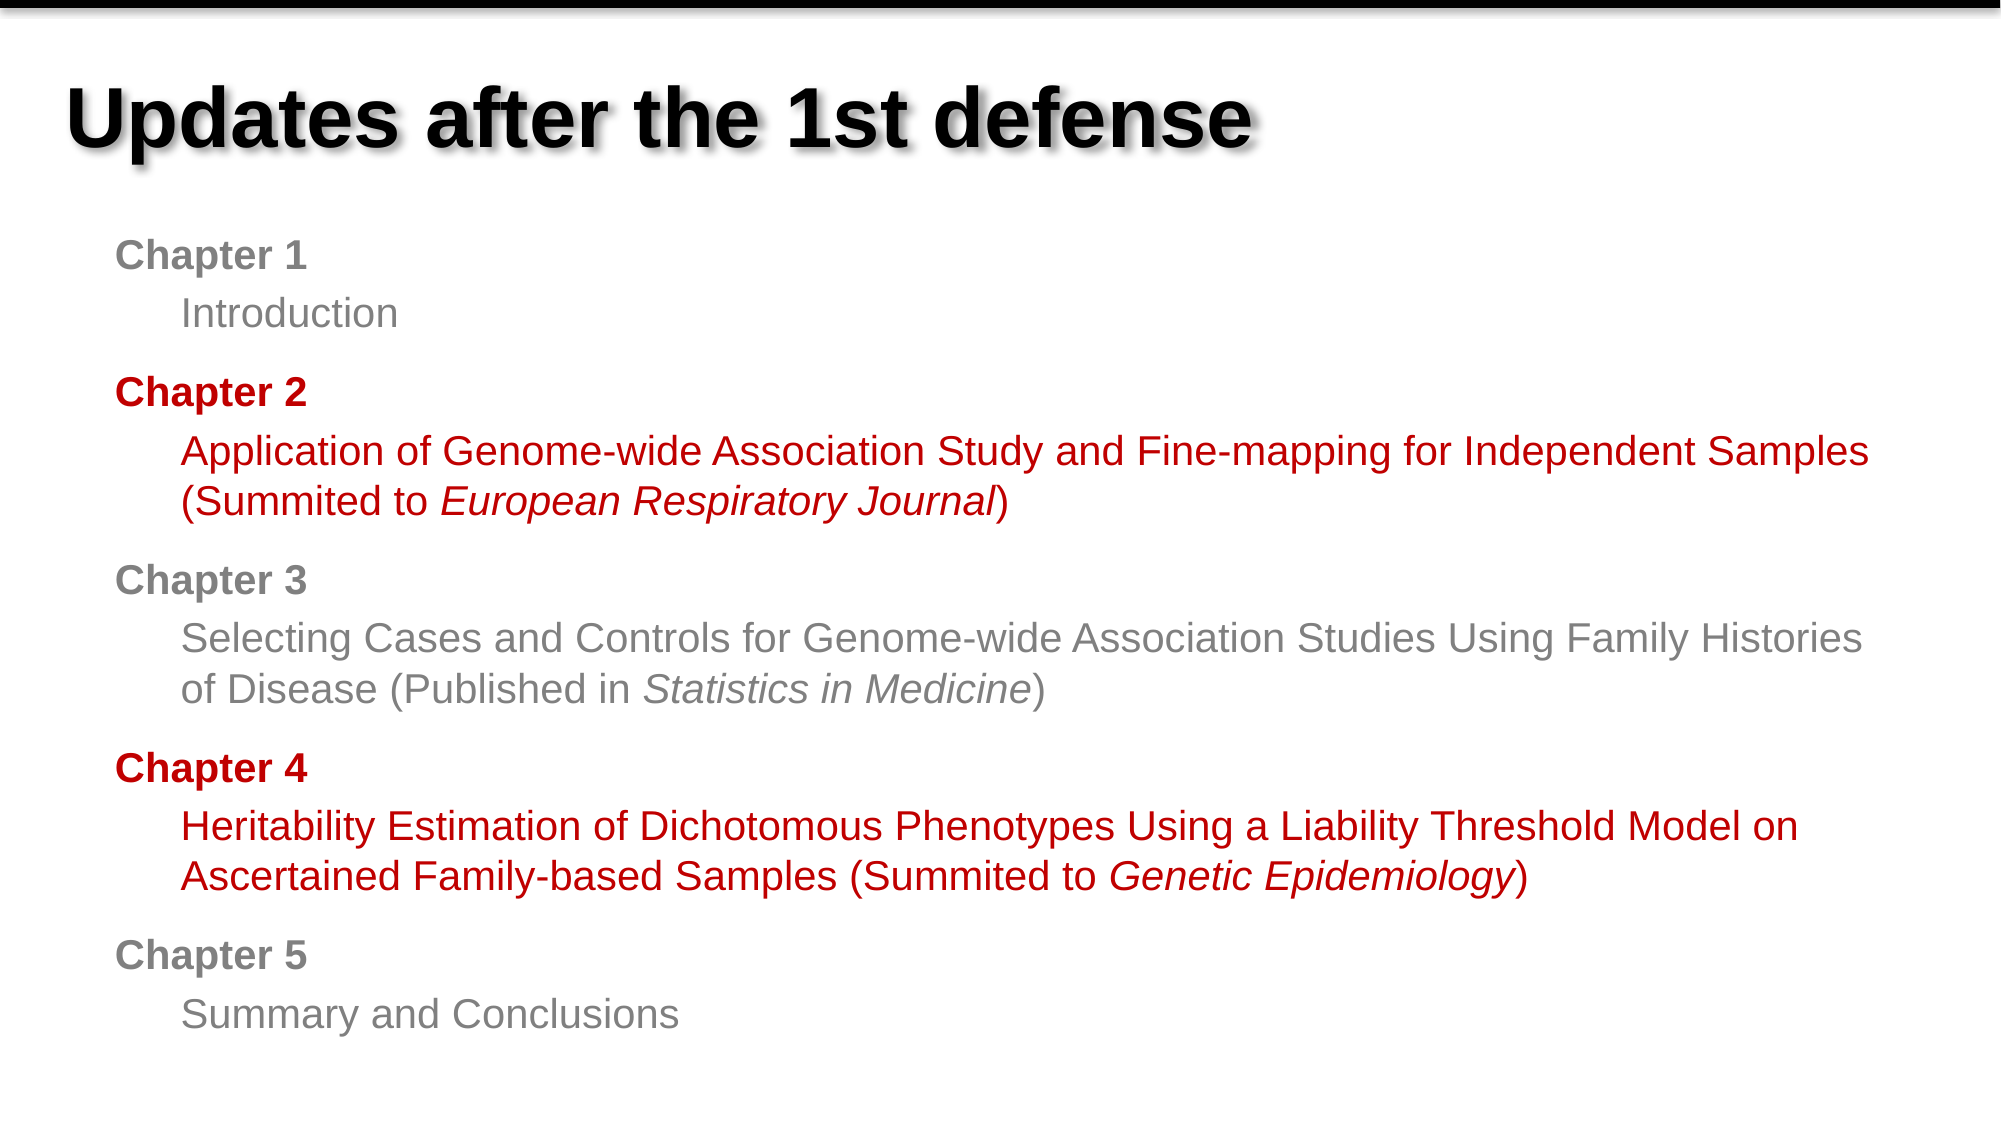

# Updates after the 1st defense
Chapter 1
Introduction
Chapter 2
Application of Genome-wide Association Study and Fine-mapping for Independent Samples (Summited to European Respiratory Journal)
Chapter 3
Selecting Cases and Controls for Genome-wide Association Studies Using Family Histories of Disease (Published in Statistics in Medicine)
Chapter 4
Heritability Estimation of Dichotomous Phenotypes Using a Liability Threshold Model on Ascertained Family-based Samples (Summited to Genetic Epidemiology)
Chapter 5
Summary and Conclusions